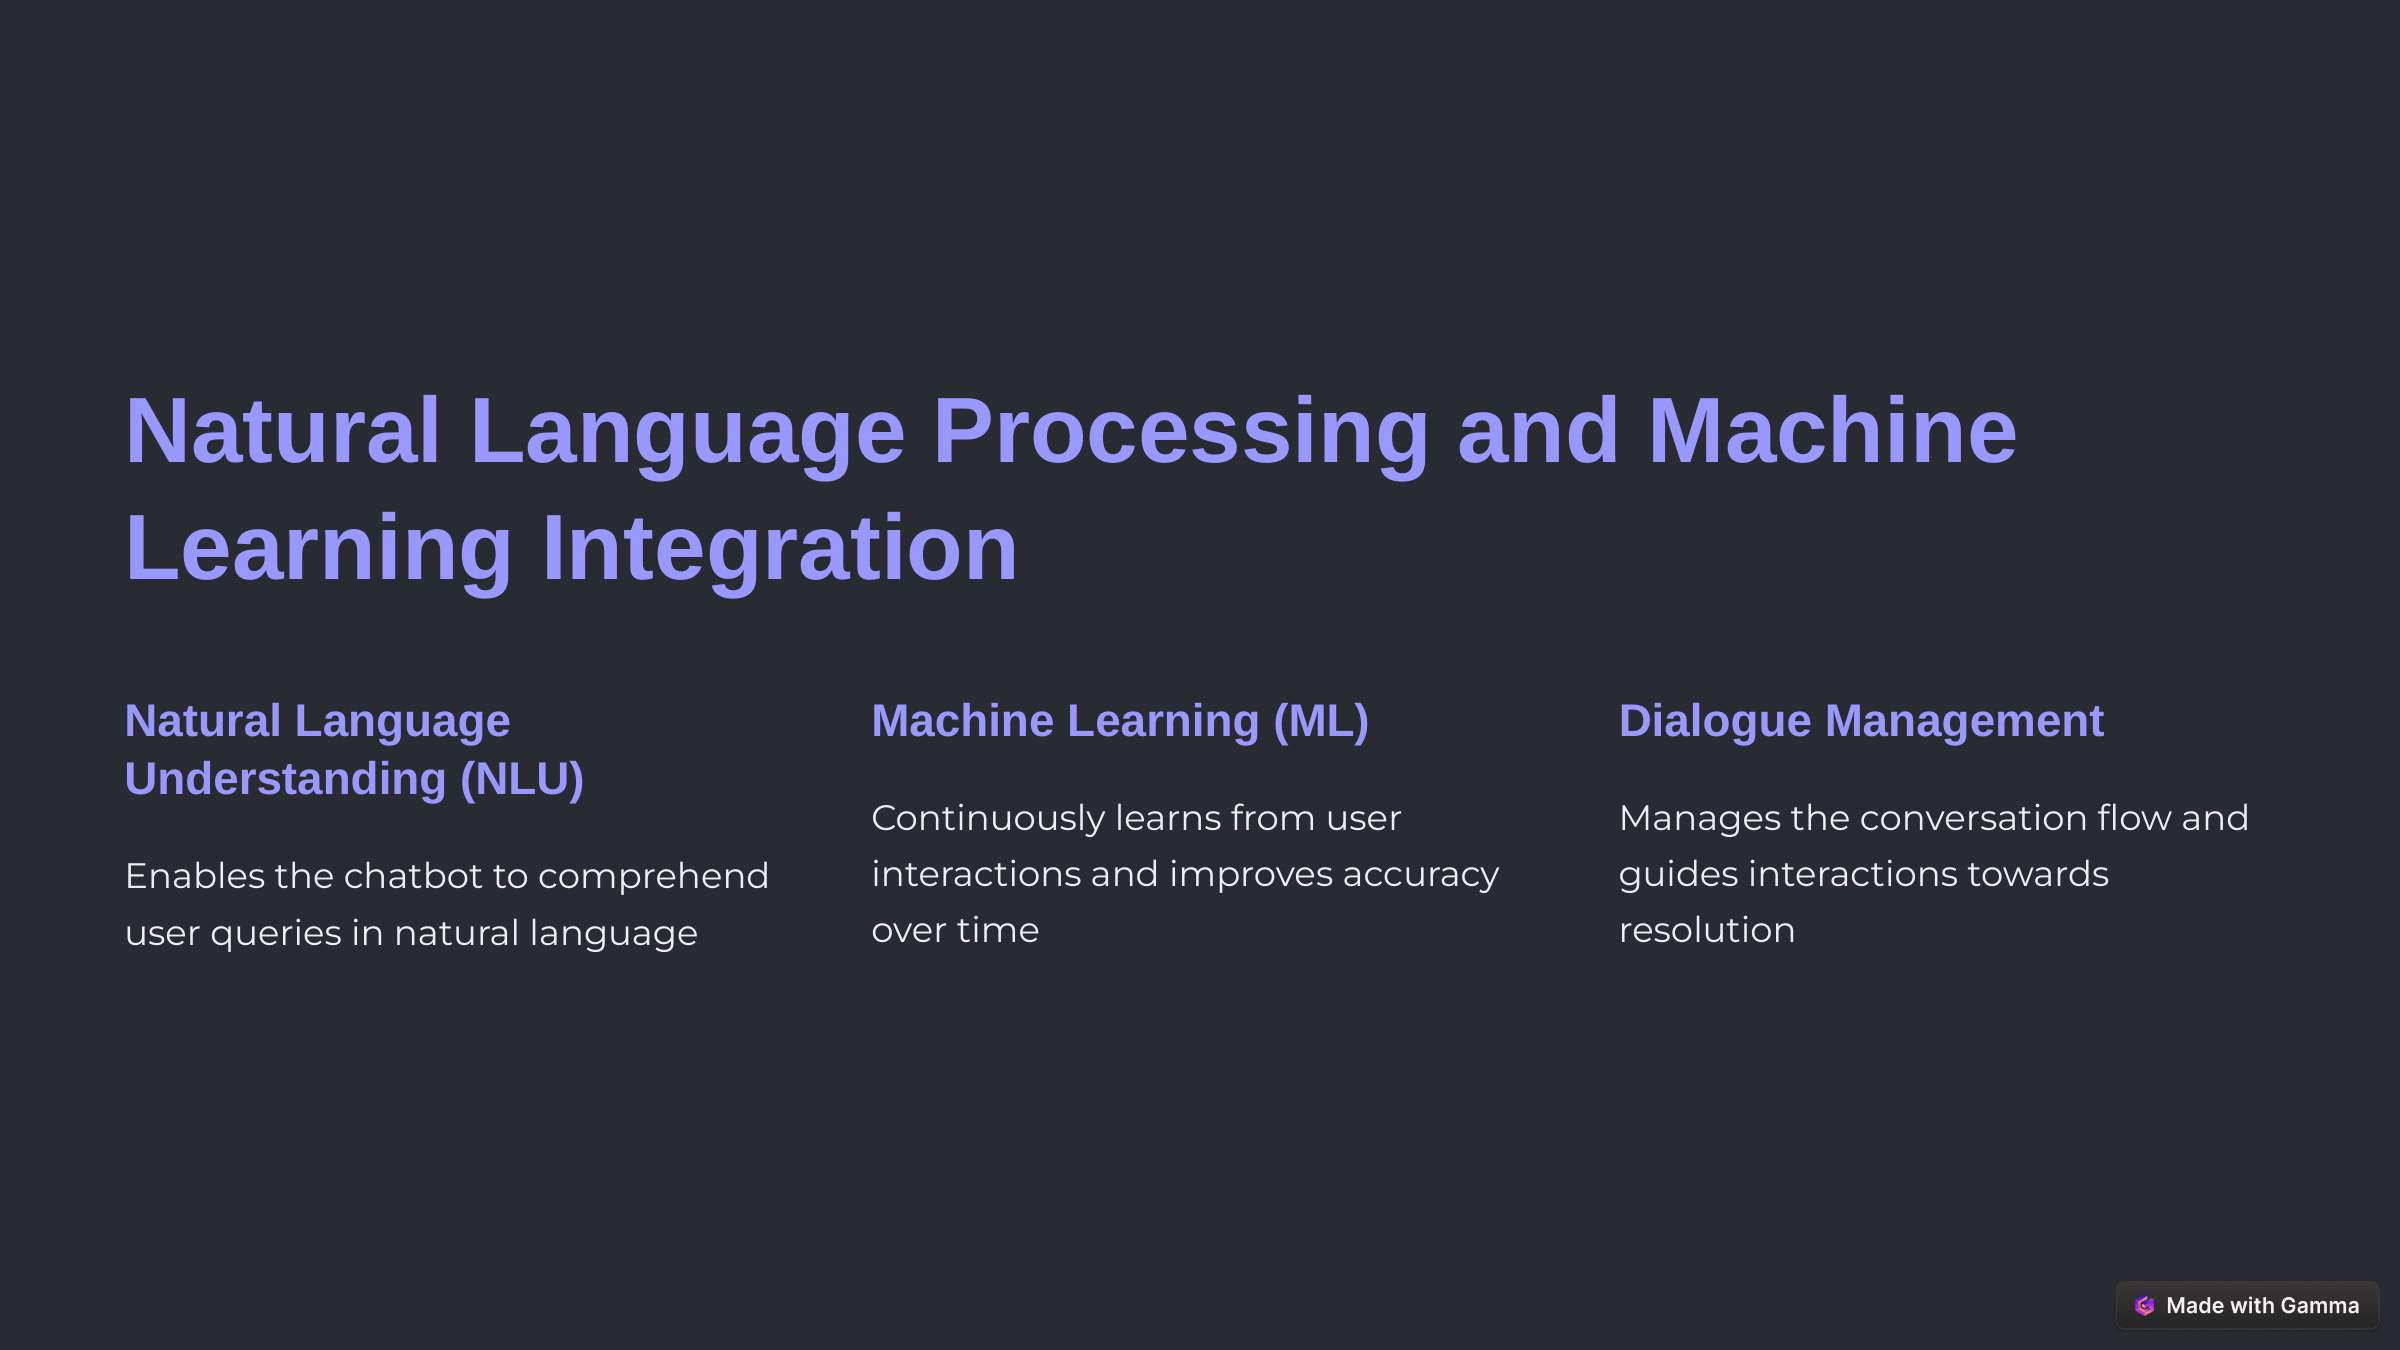

Natural Language Processing and Machine Learning Integration
Natural Language Understanding (NLU)
Machine Learning (ML)
Dialogue Management
Continuously learns from user interactions and improves accuracy over time
Manages the conversation flow and guides interactions towards resolution
Enables the chatbot to comprehend user queries in natural language